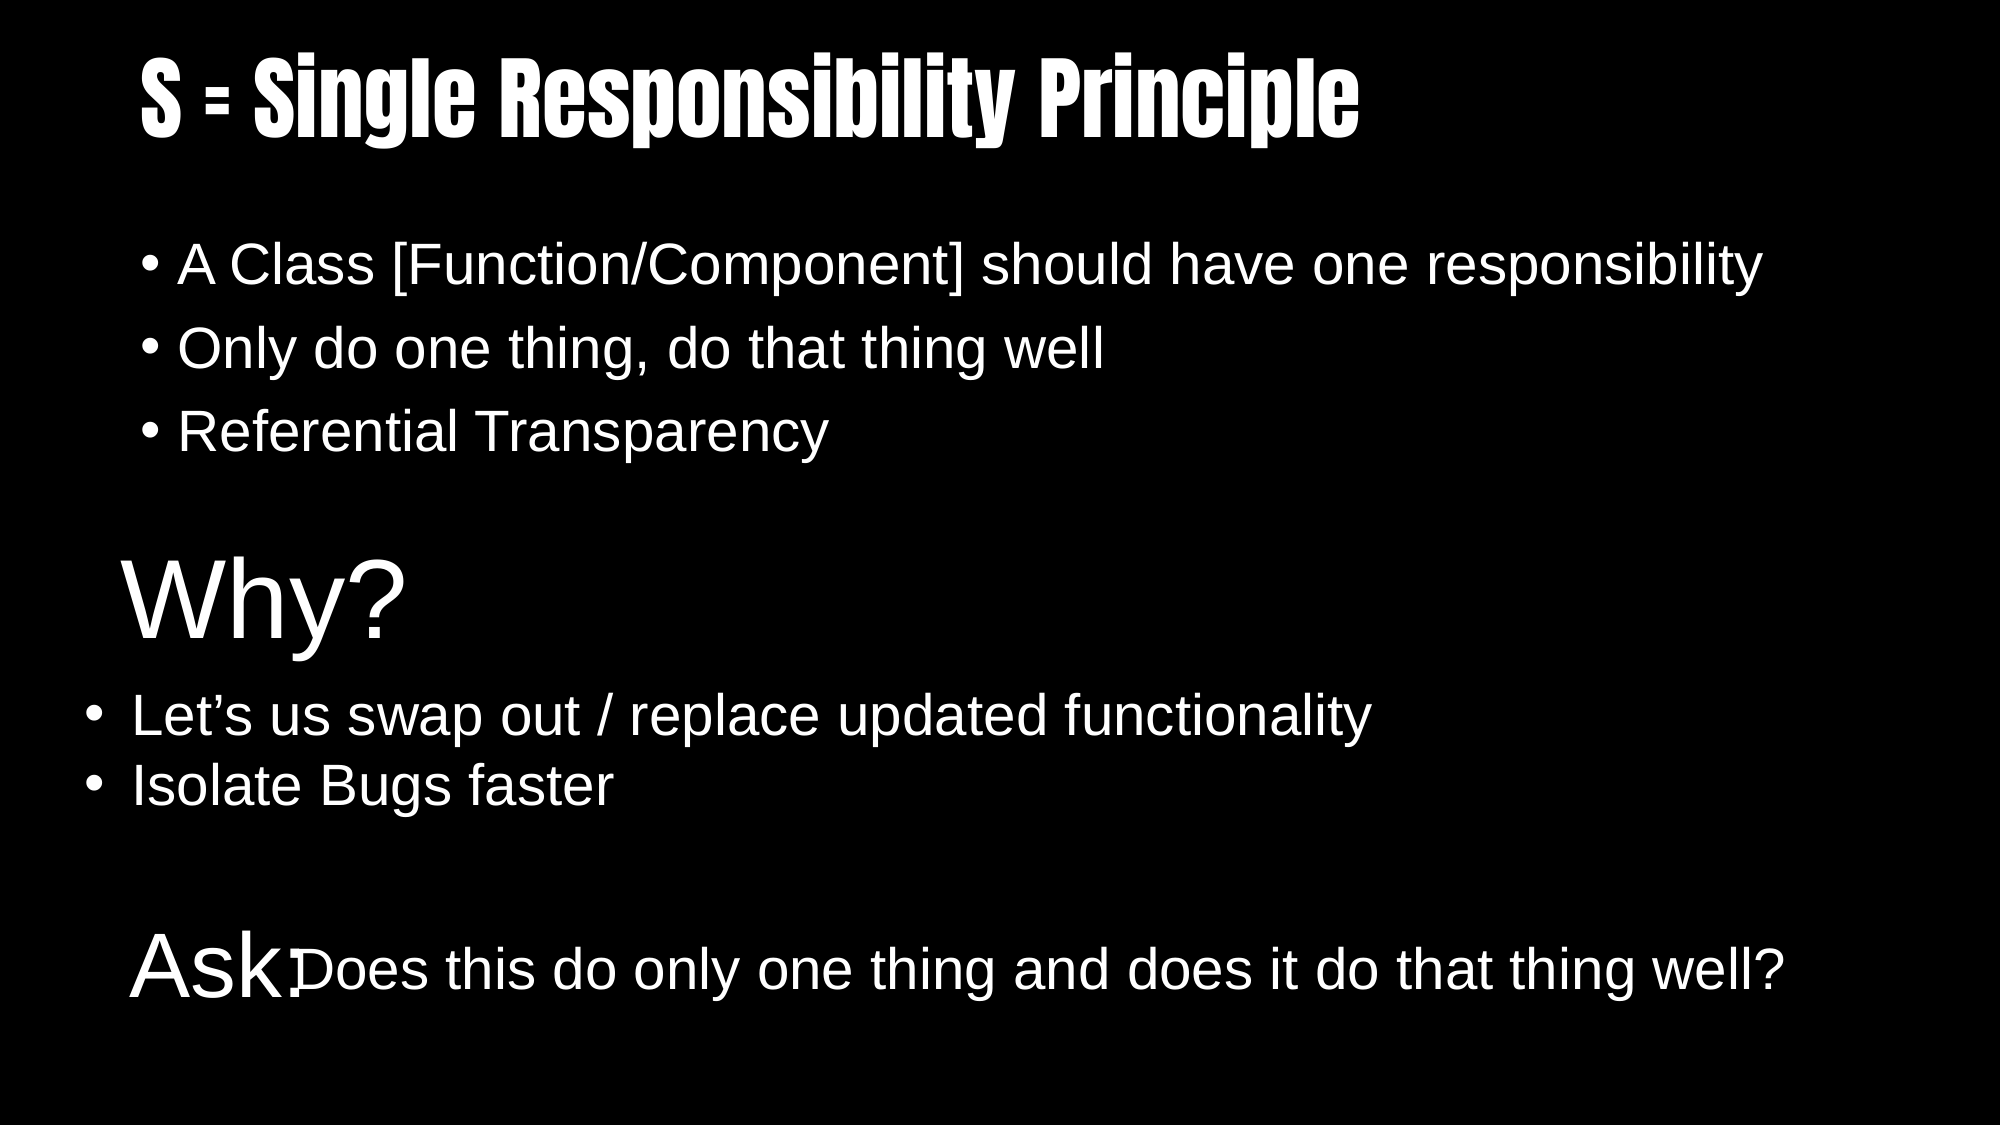

# S = Single Responsibility Principle
A Class [Function/Component] should have one responsibility
Only do one thing, do that thing well
Referential Transparency
Why?
Let’s us swap out / replace updated functionality
Isolate Bugs faster
Ask:
Does this do only one thing and does it do that thing well?